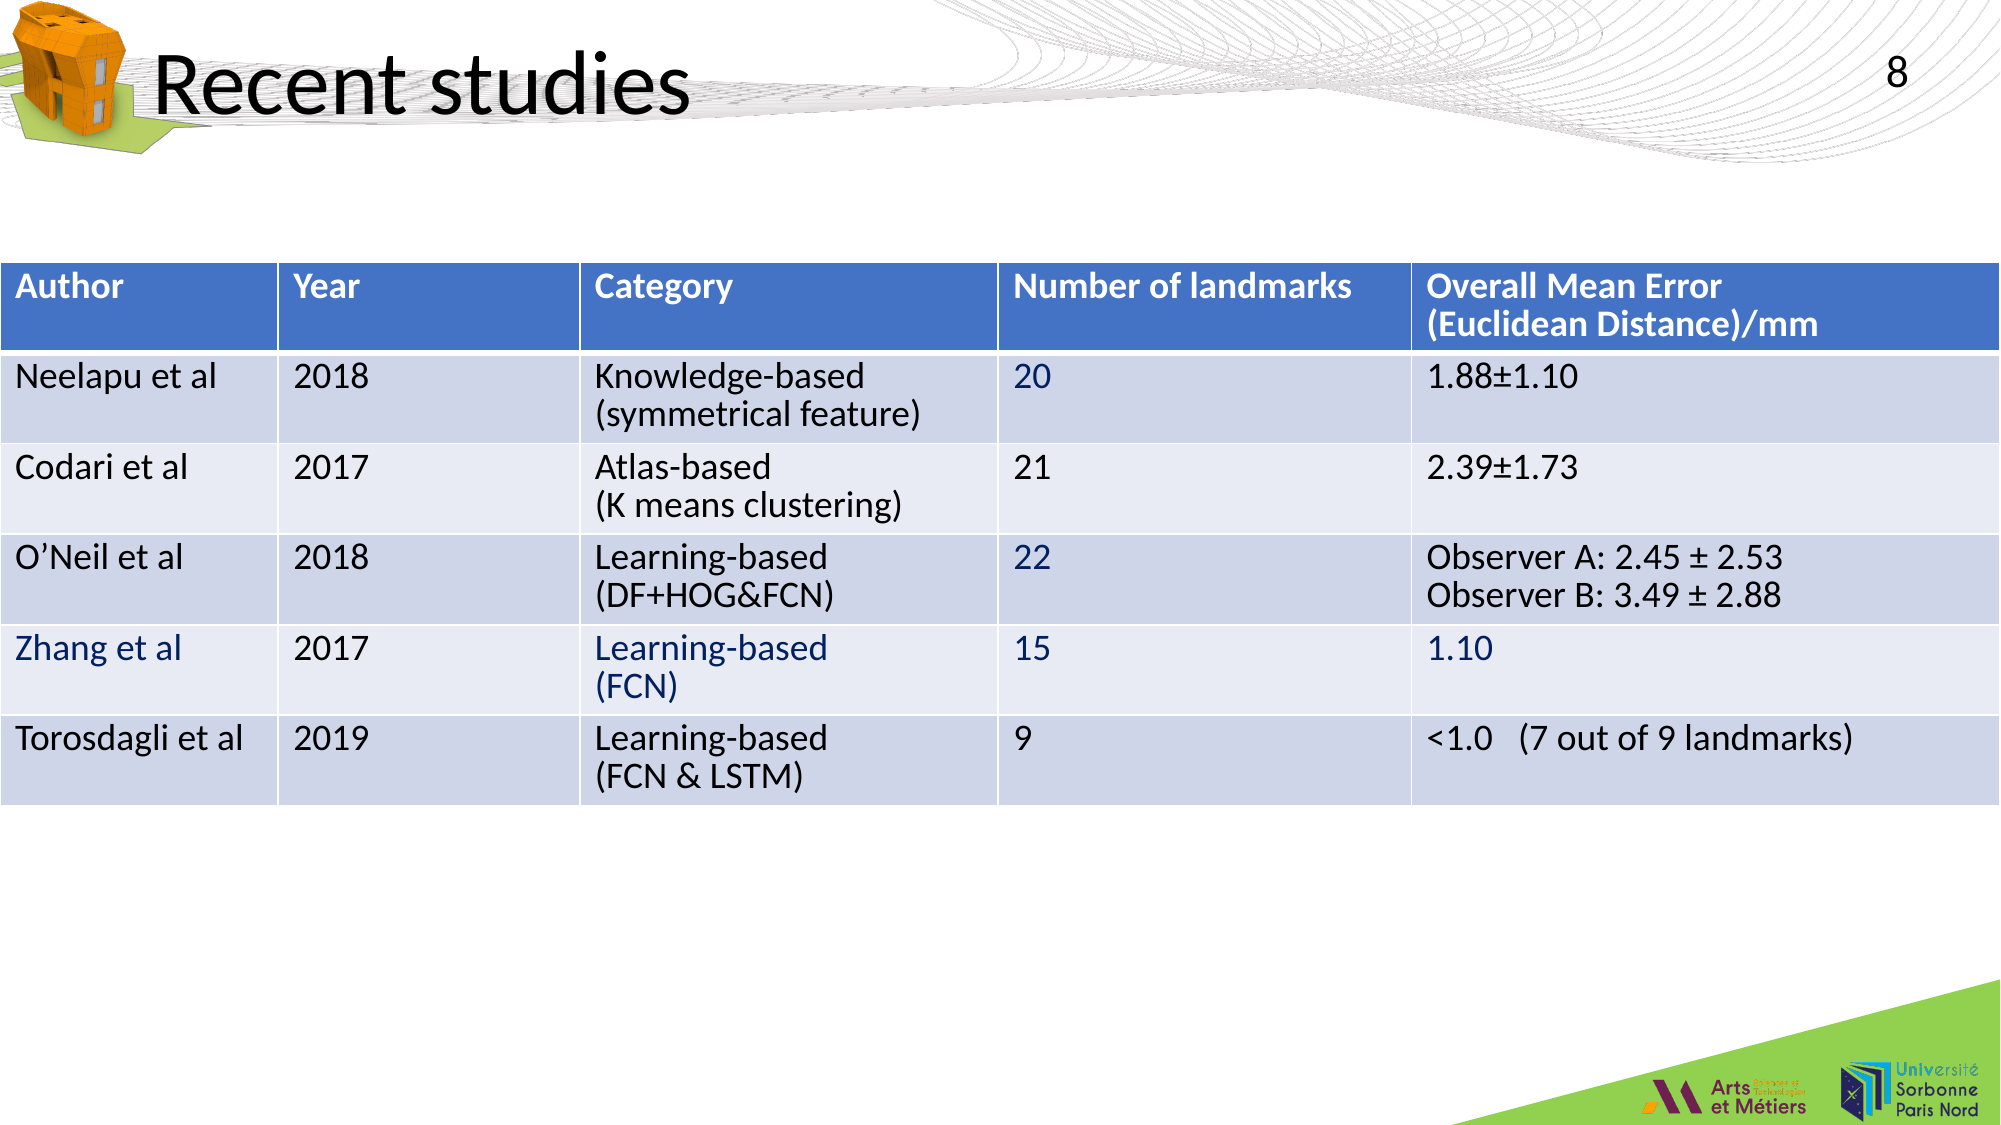

Recent studies
| Author | Year | Category | Number of landmarks | Overall Mean Error (Euclidean Distance)/mm |
| --- | --- | --- | --- | --- |
| Neelapu et al | 2018 | Knowledge-based (symmetrical feature) | 20 | 1.88±1.10 |
| Codari et al | 2017 | Atlas-based (K means clustering) | 21 | 2.39±1.73 |
| O’Neil et al | 2018 | Learning-based (DF+HOG&FCN) | 22 | Observer A: 2.45 ± 2.53 Observer B: 3.49 ± 2.88 |
| Zhang et al | 2017 | Learning-based (FCN) | 15 | 1.10 |
| Torosdagli et al | 2019 | Learning-based (FCN & LSTM) | 9 | <1.0 (7 out of 9 landmarks) |